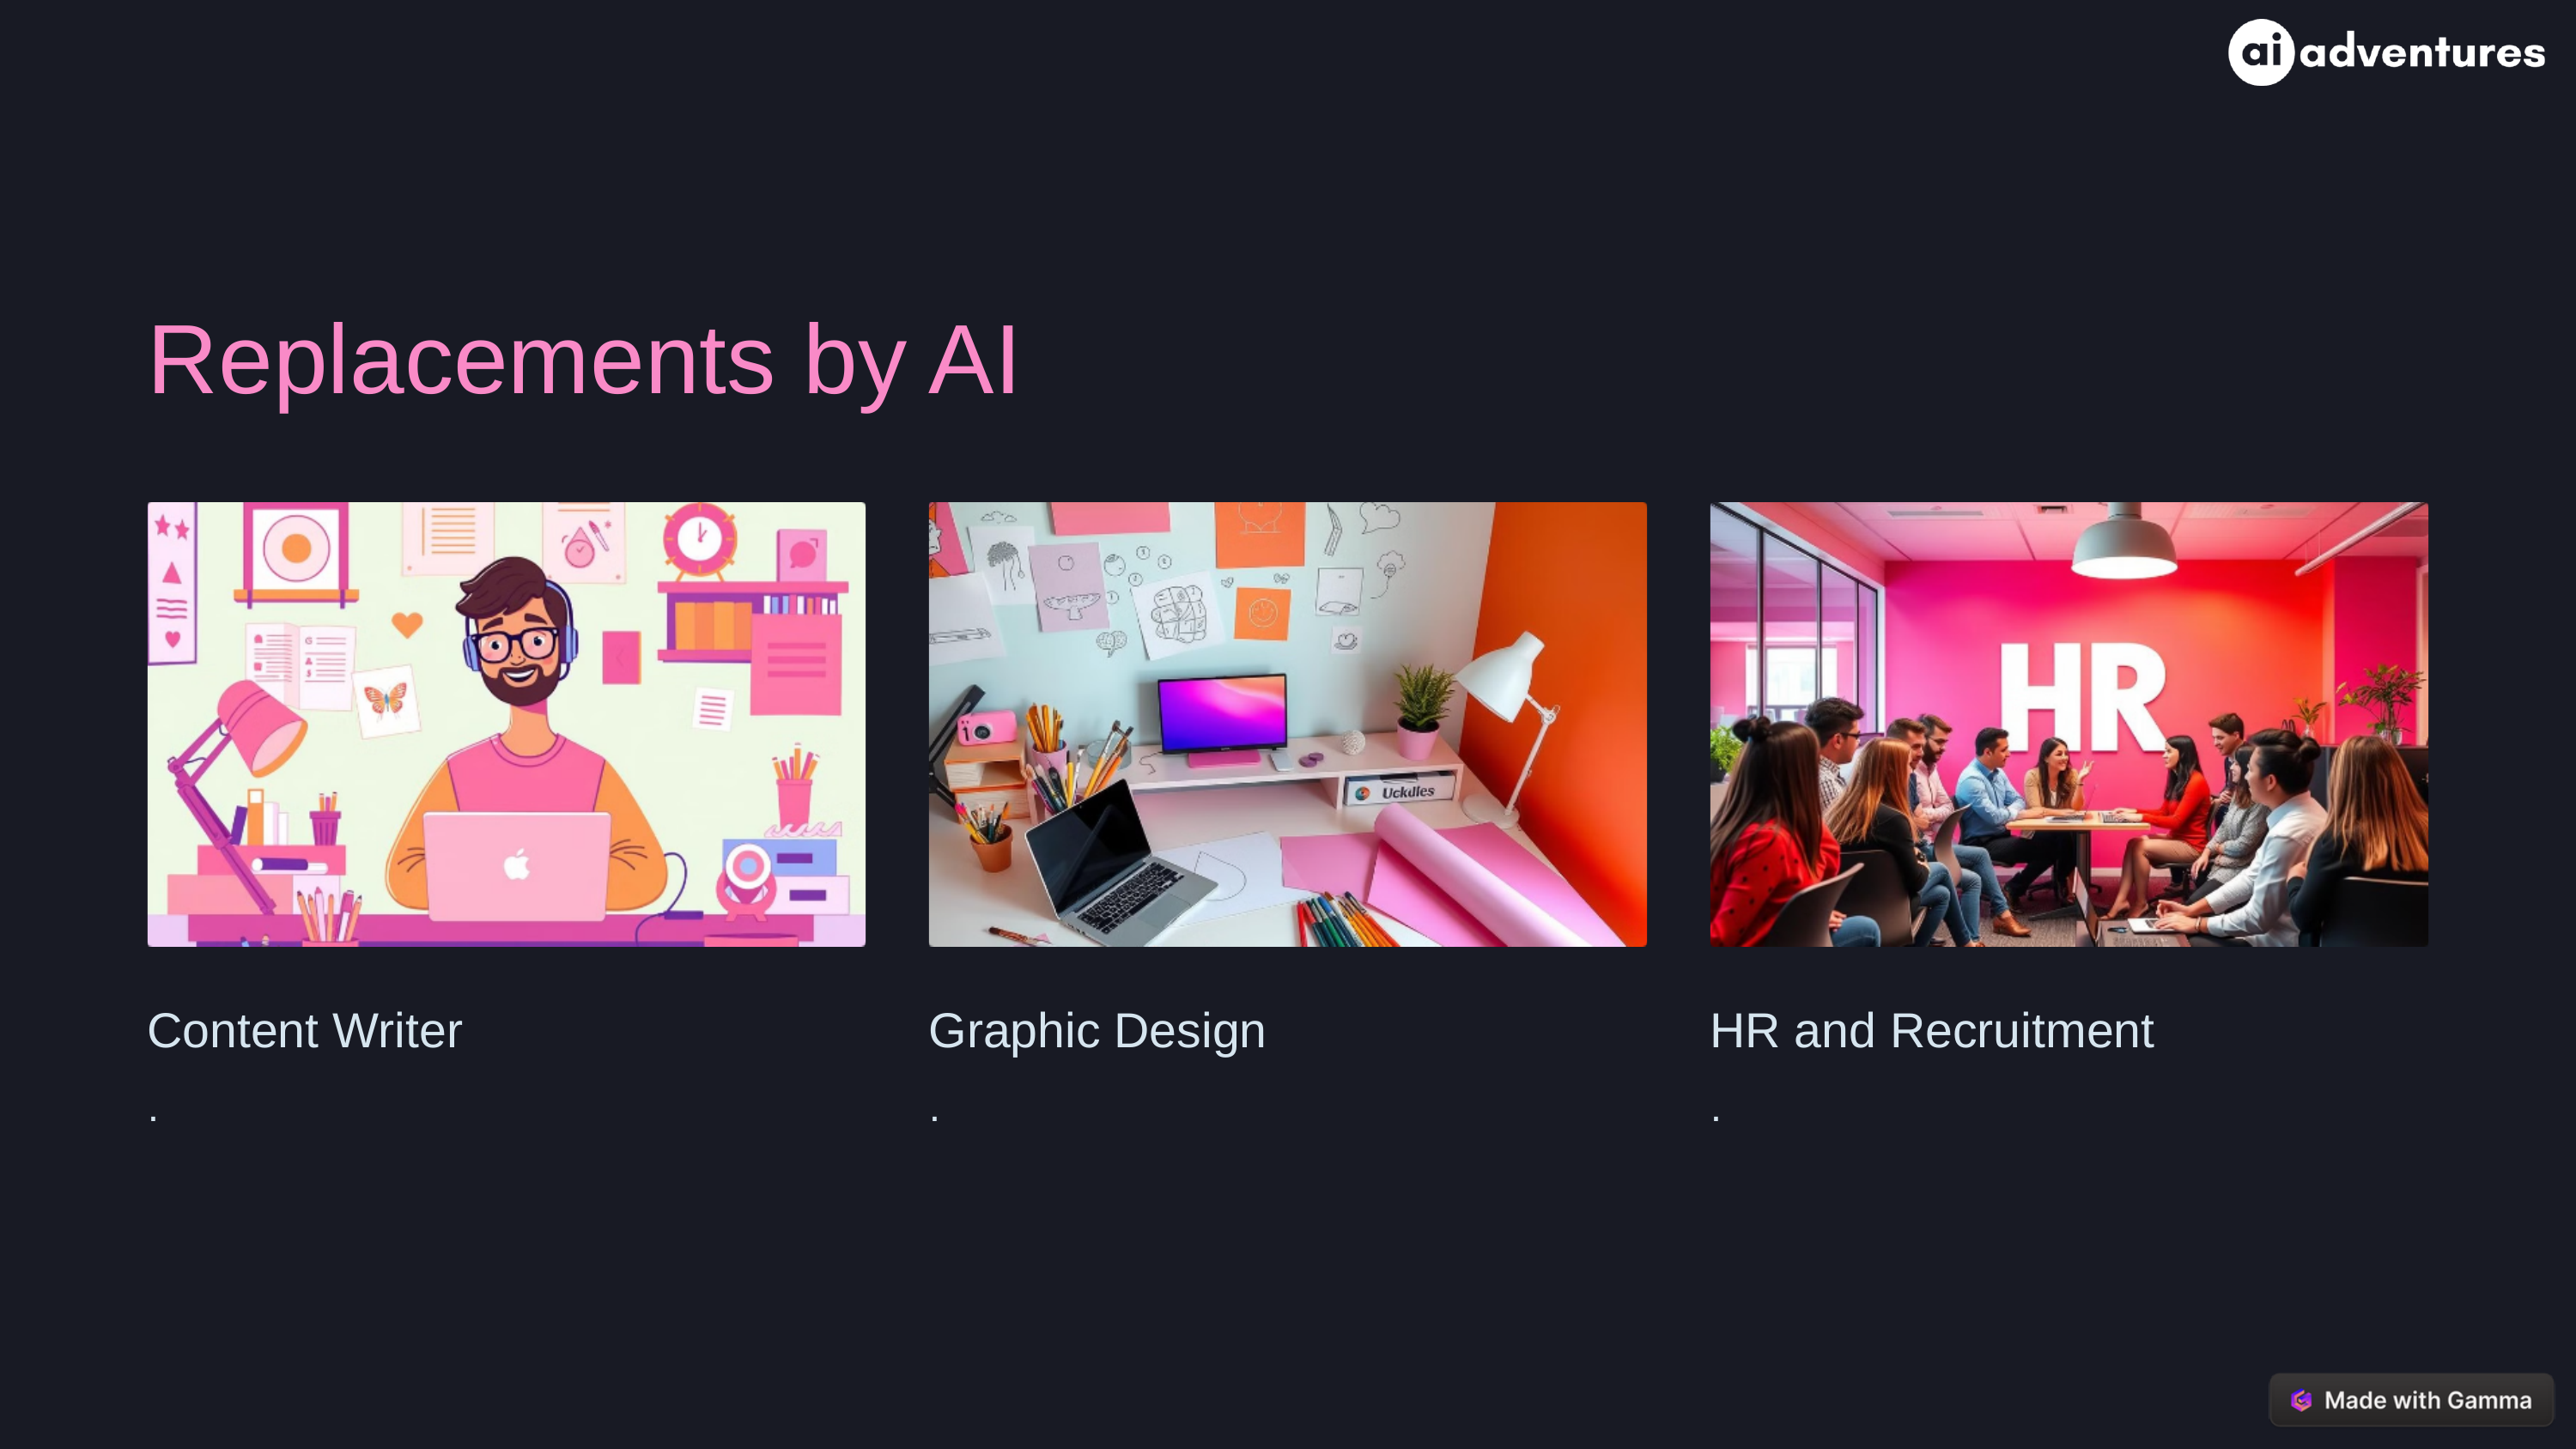

Replacements by AI

Content Writer

Graphic Design

HR and Recruitment

.

.

.